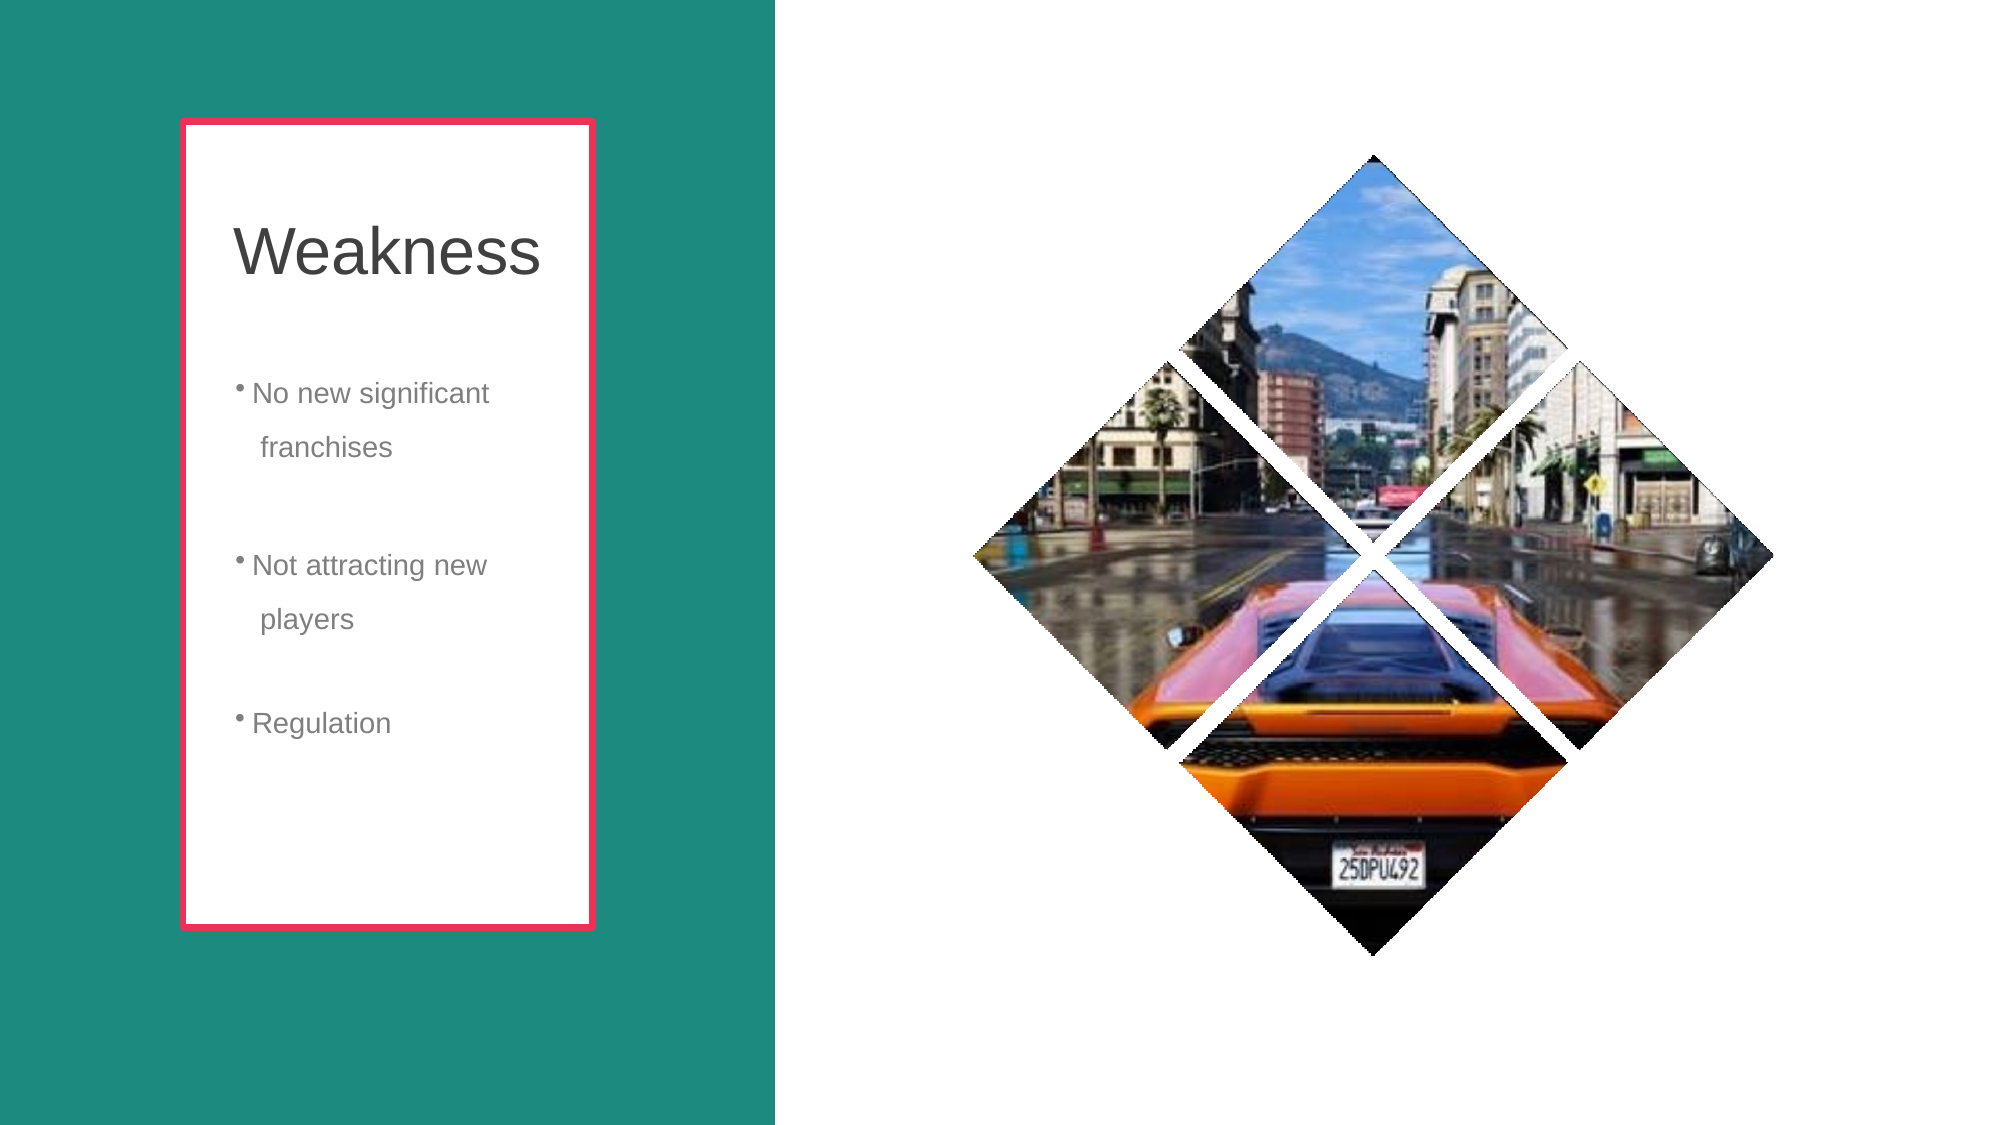

Weakness

No new significant  franchises

Not attracting new  players

Regulation